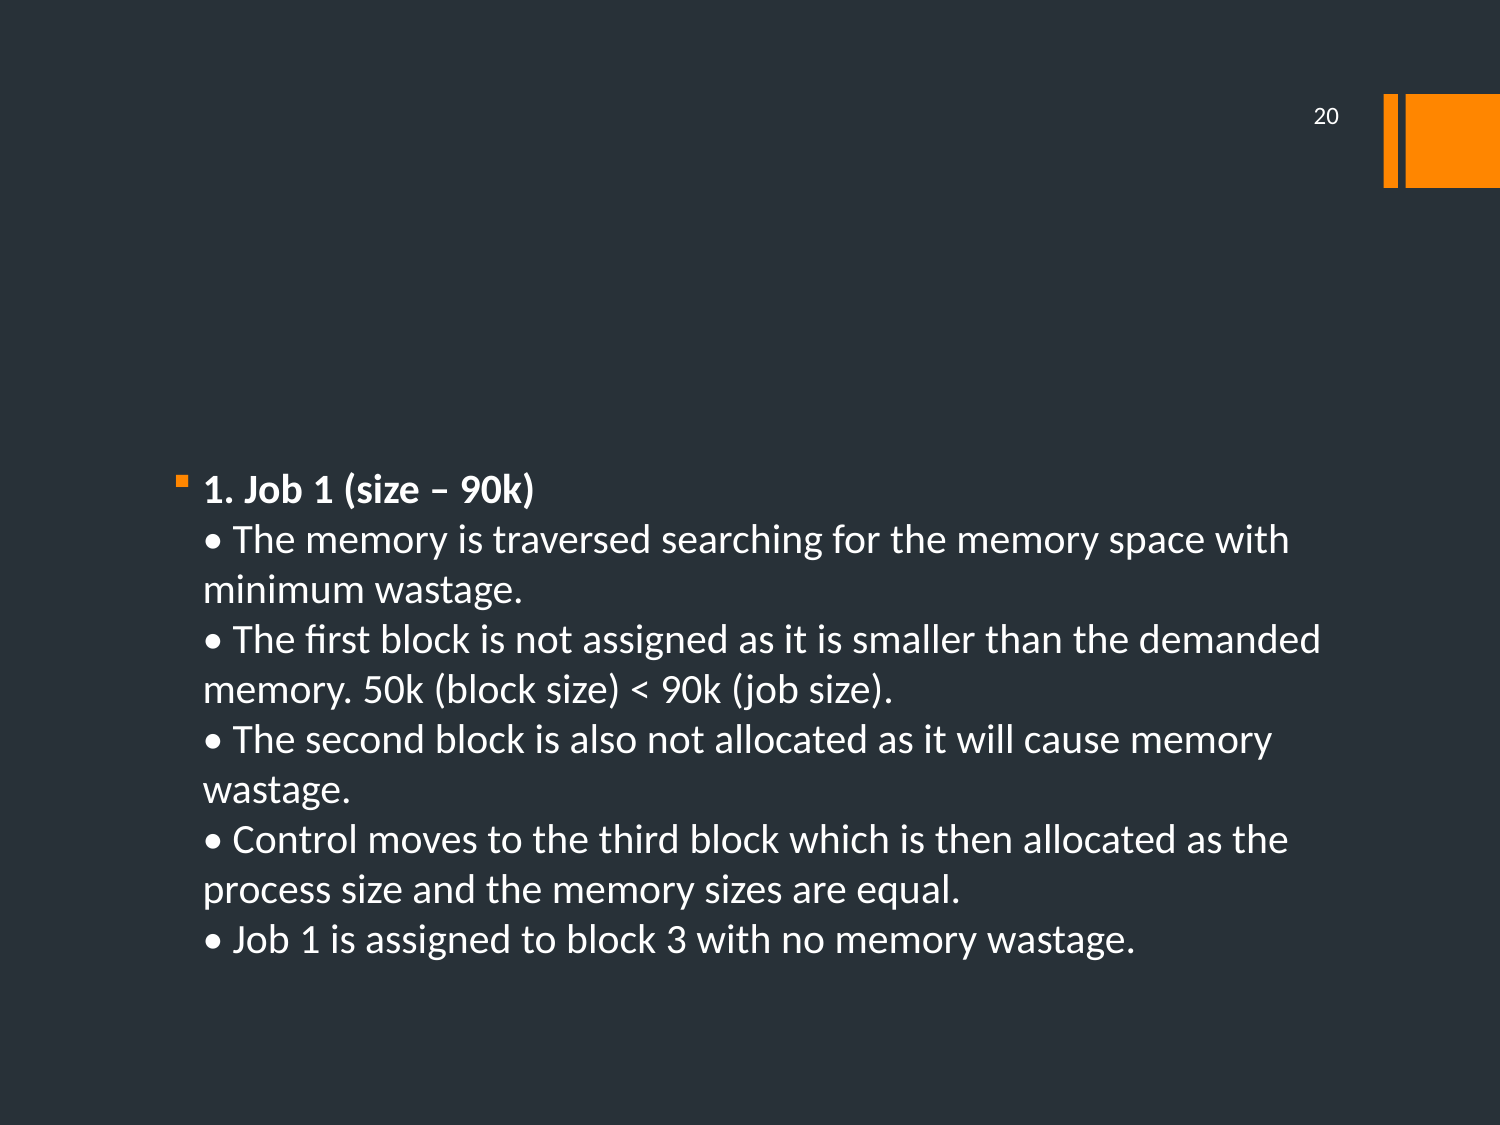

20
#
1. Job 1 (size – 90k)
• The memory is traversed searching for the memory space with minimum wastage.
• The first block is not assigned as it is smaller than the demanded memory. 50k (block size) < 90k (job size).
• The second block is also not allocated as it will cause memory wastage.
• Control moves to the third block which is then allocated as the process size and the memory sizes are equal.
• Job 1 is assigned to block 3 with no memory wastage.